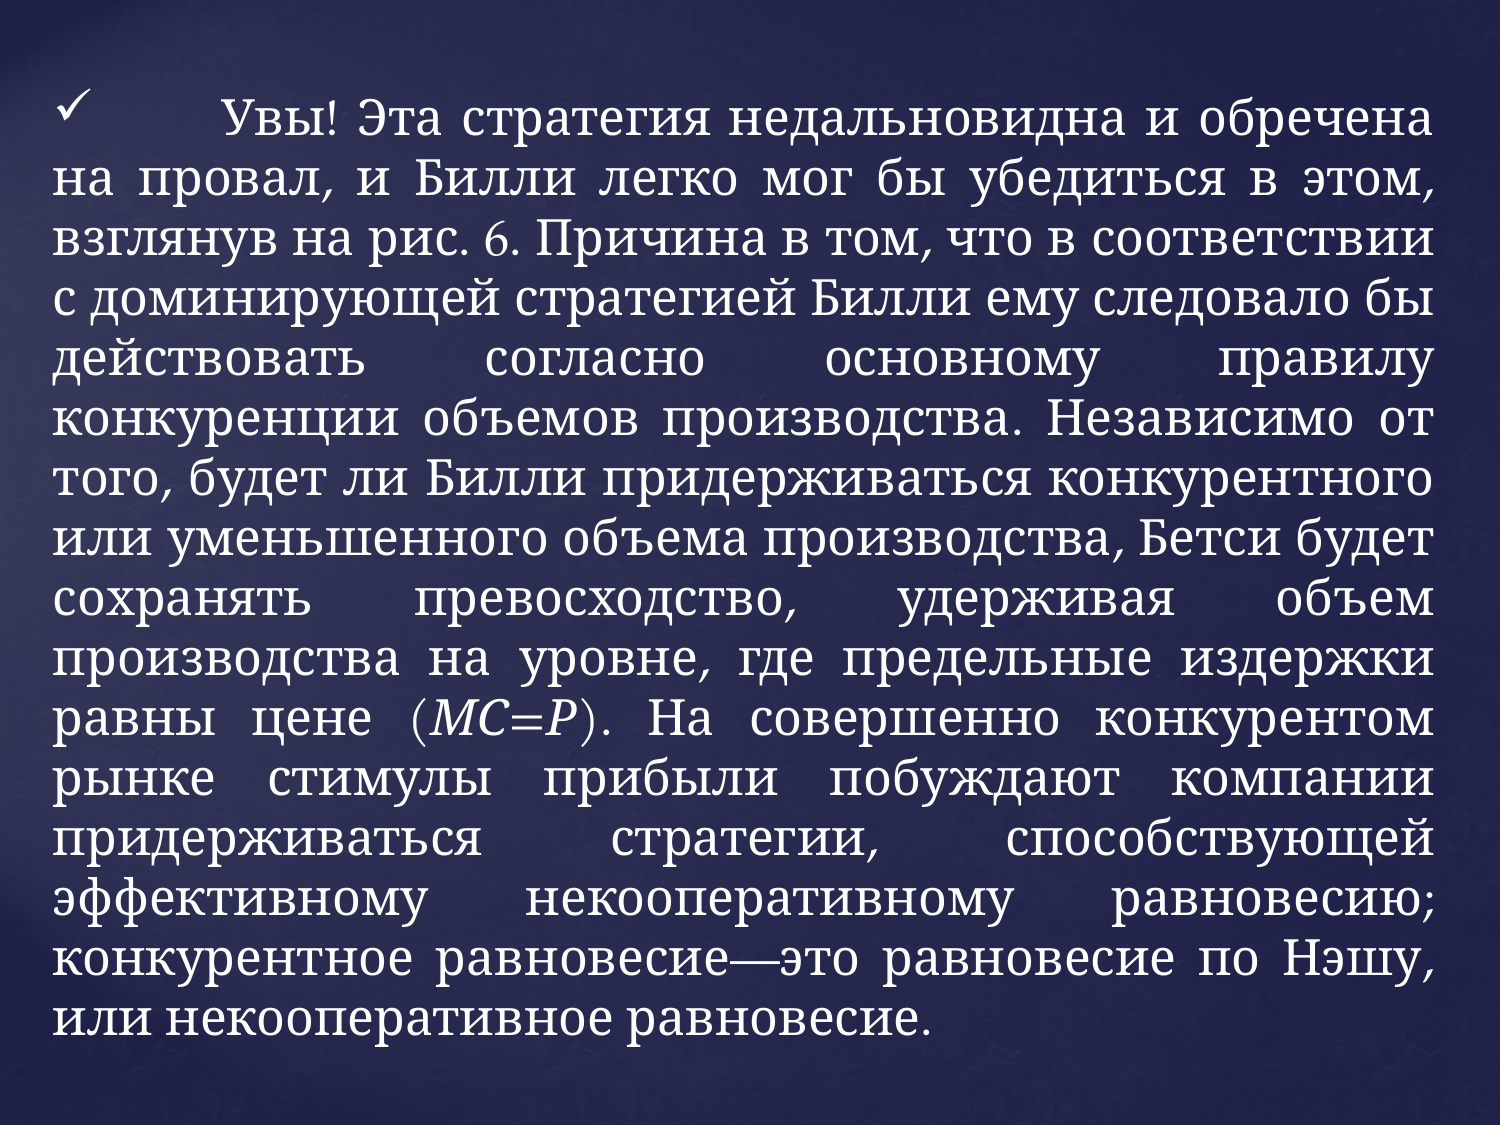

Увы! Эта стратегия недальновидна и обречена на провал, и Билли легко мог бы убедиться в этом, взглянув на рис. 6. Причина в том, что в соответствии с доминирующей стратегией Билли ему следовало бы действовать согласно основному правилу конкуренции объемов производства. Независимо от того, будет ли Билли придерживаться конкурентного или уменьшенного объема производства, Бетси будет сохранять превосходство, удерживая объем производства на уровне, где предельные издержки равны цене (МС=Р). На совершенно конкурентом рынке стимулы прибыли побуждают компании придерживаться стратегии, способствующей эффективному некооперативному равновесию; конкурентное равновесие—это равновесие по Нэшу, или некооперативное равновесие.